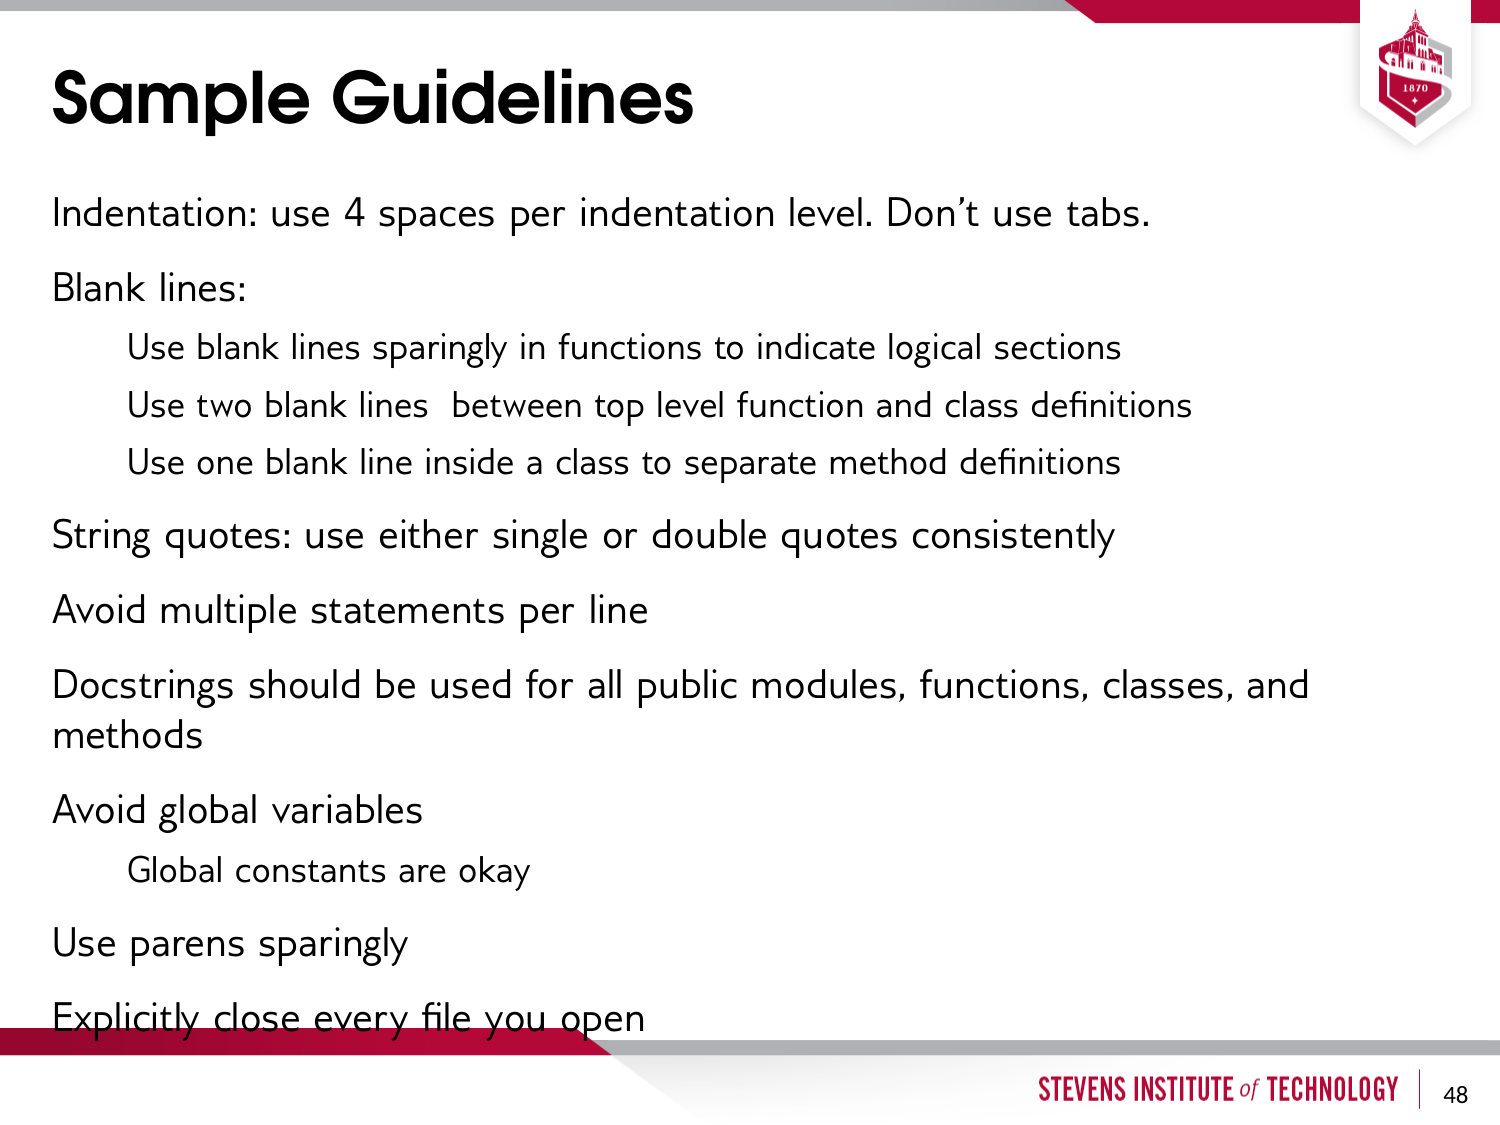

# Sample Guidelines
Indentation: use 4 spaces per indentation level. Don’t use tabs.
Blank lines:
Use blank lines sparingly in functions to indicate logical sections
Use two blank lines  between top level function and class definitions
Use one blank line inside a class to separate method definitions
String quotes: use either single or double quotes consistently
Avoid multiple statements per line
Docstrings should be used for all public modules, functions, classes, and methods
Avoid global variables
Global constants are okay
Use parens sparingly
Explicitly close every file you open

48